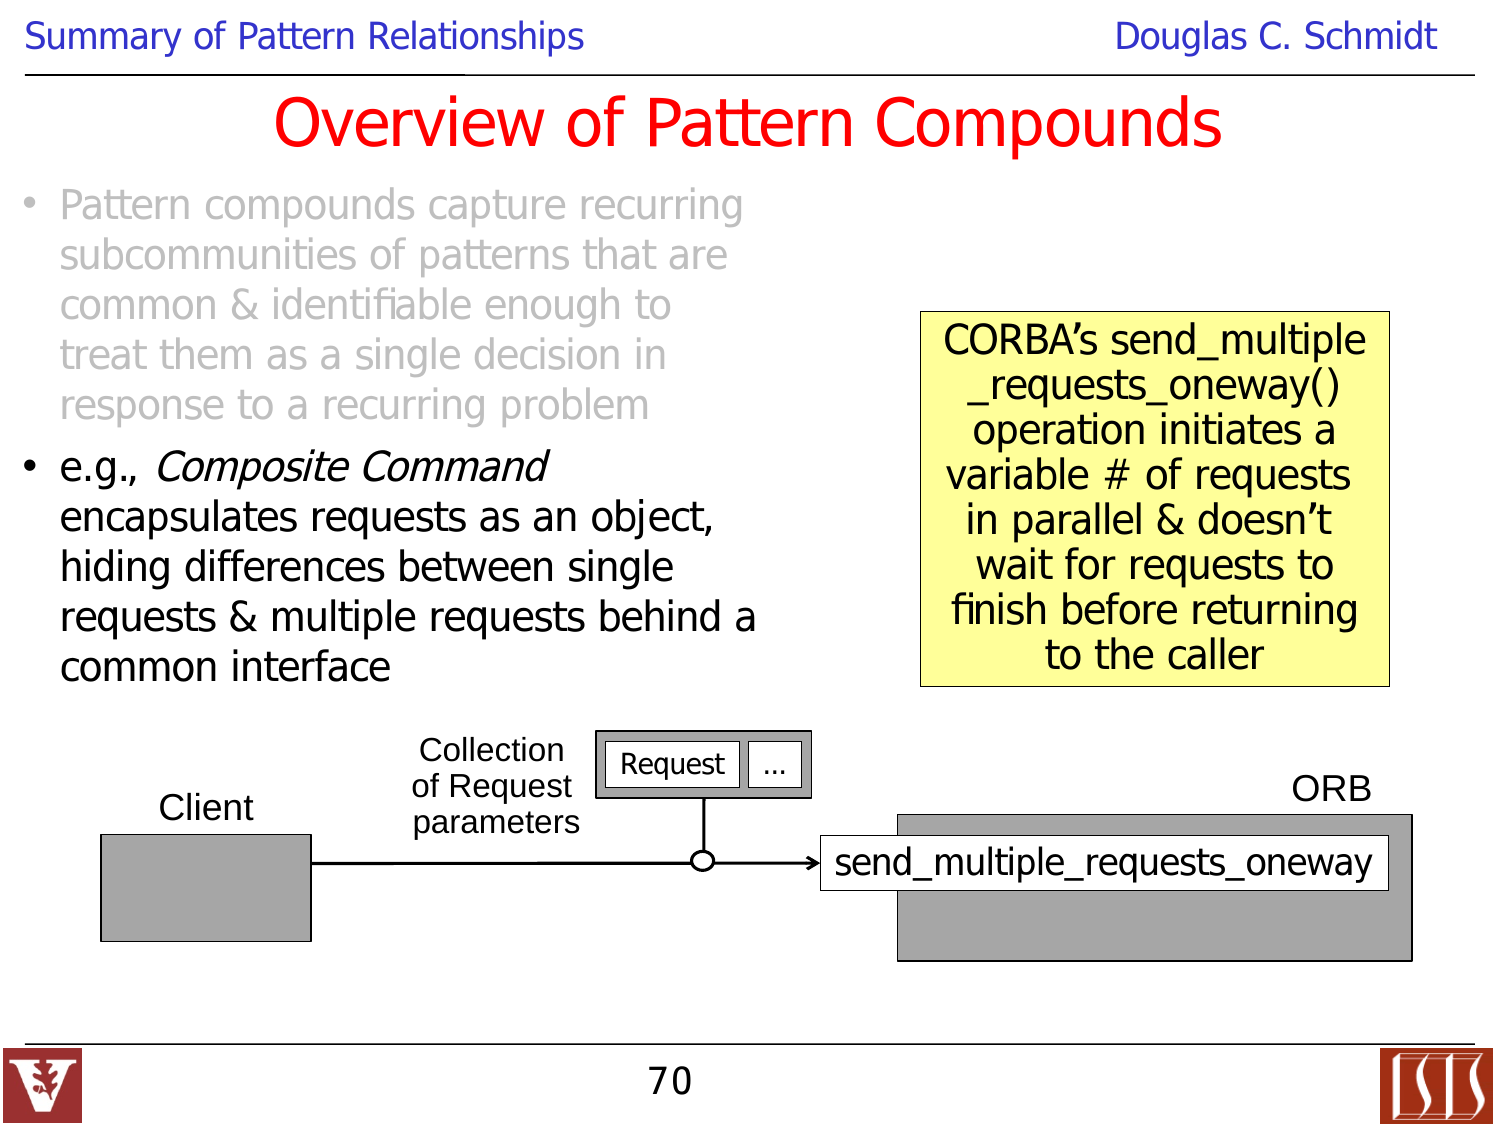

# Overview of Pattern Compounds
Pattern compounds capture recurring subcommunities of patterns that are common & identifiable enough to  treat them as a single decision in response to a recurring problem
e.g., Composite Command encapsulates requests as an object, hiding differences between single requests & multiple requests behind a common interface

CORBA’s send_multiple
_requests_oneway() operation initiates a variable # of requests
in parallel & doesn’t
wait for requests to finish before returning to the caller
Collection
of Request
parameters

Request
…
ORB
Client

send_multiple_requests_oneway